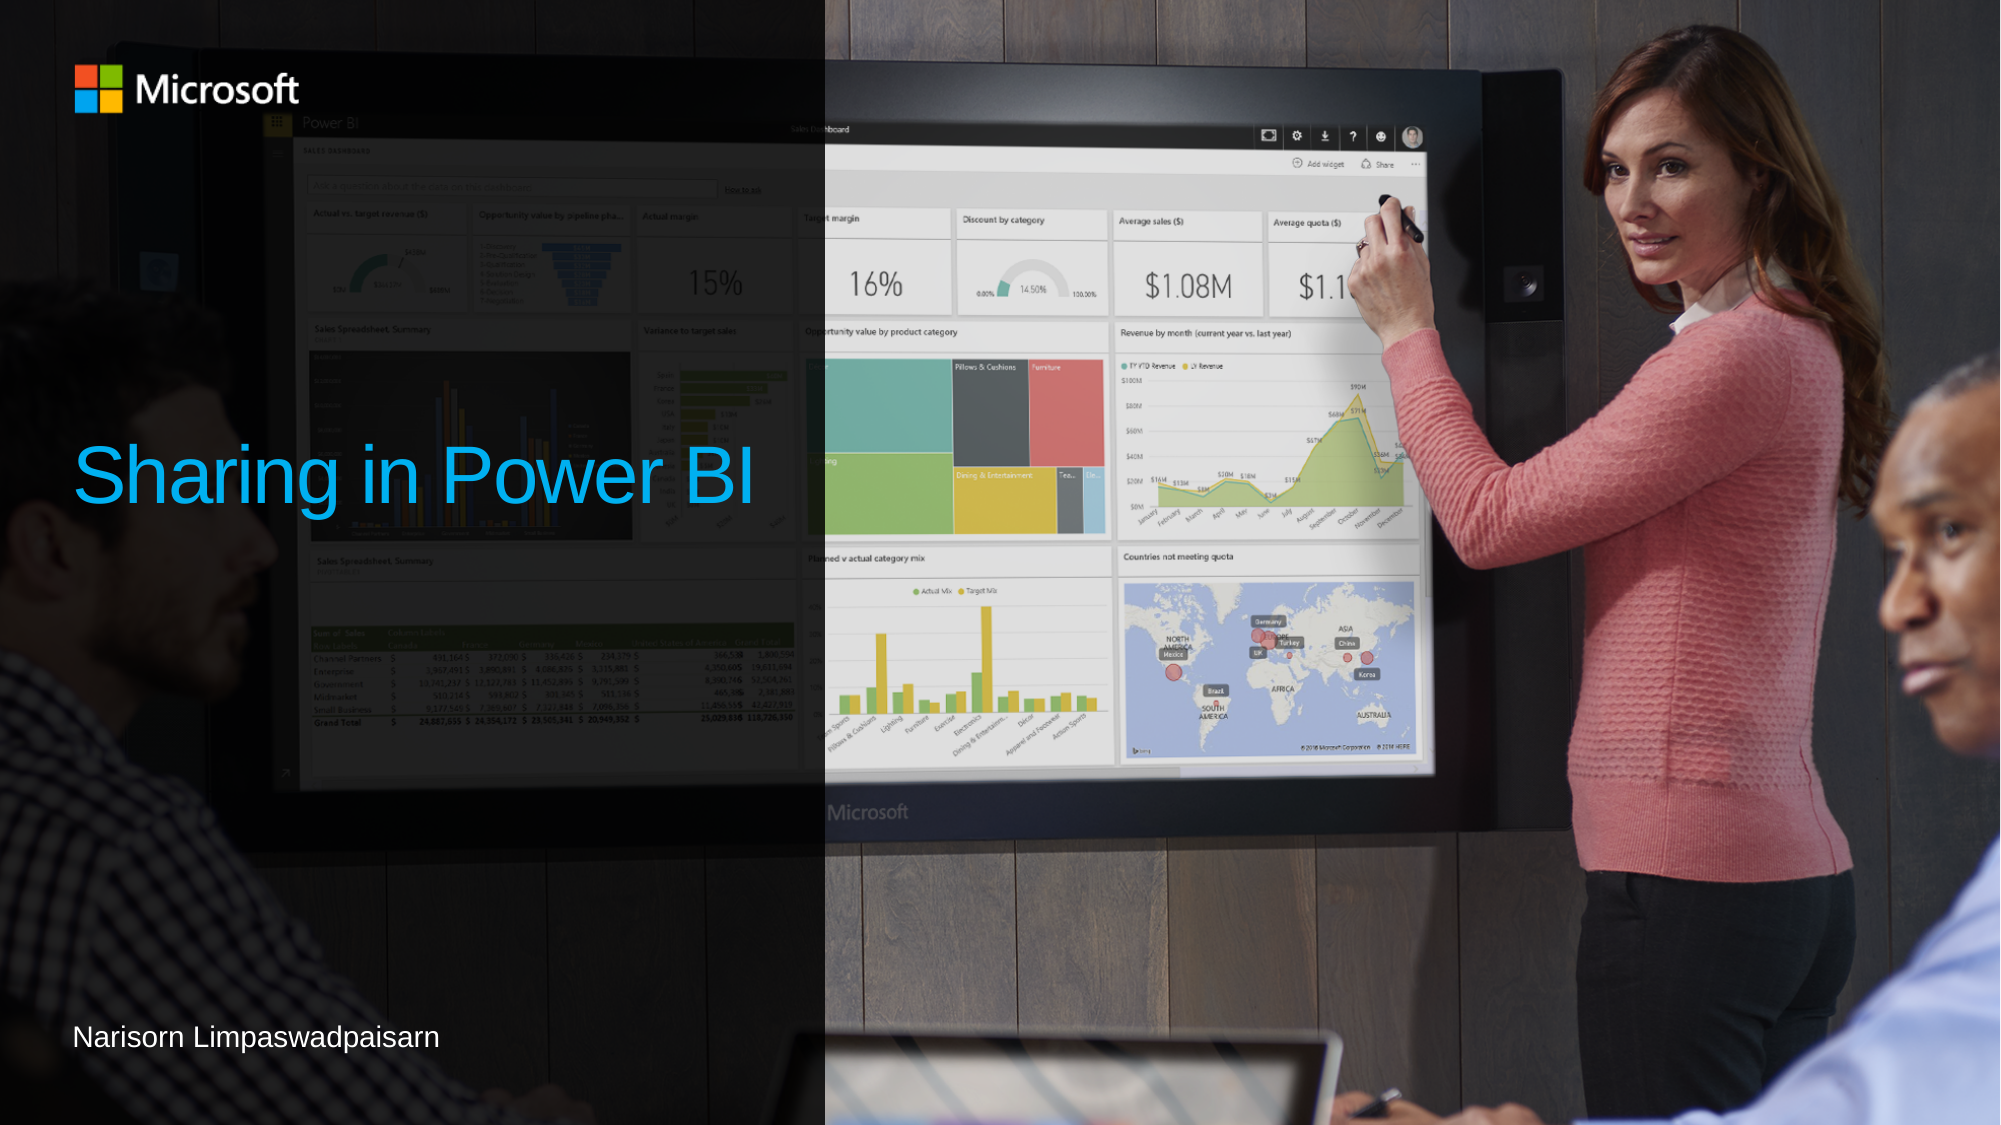

# Sharing in Power BI
Narisorn Limpaswadpaisarn